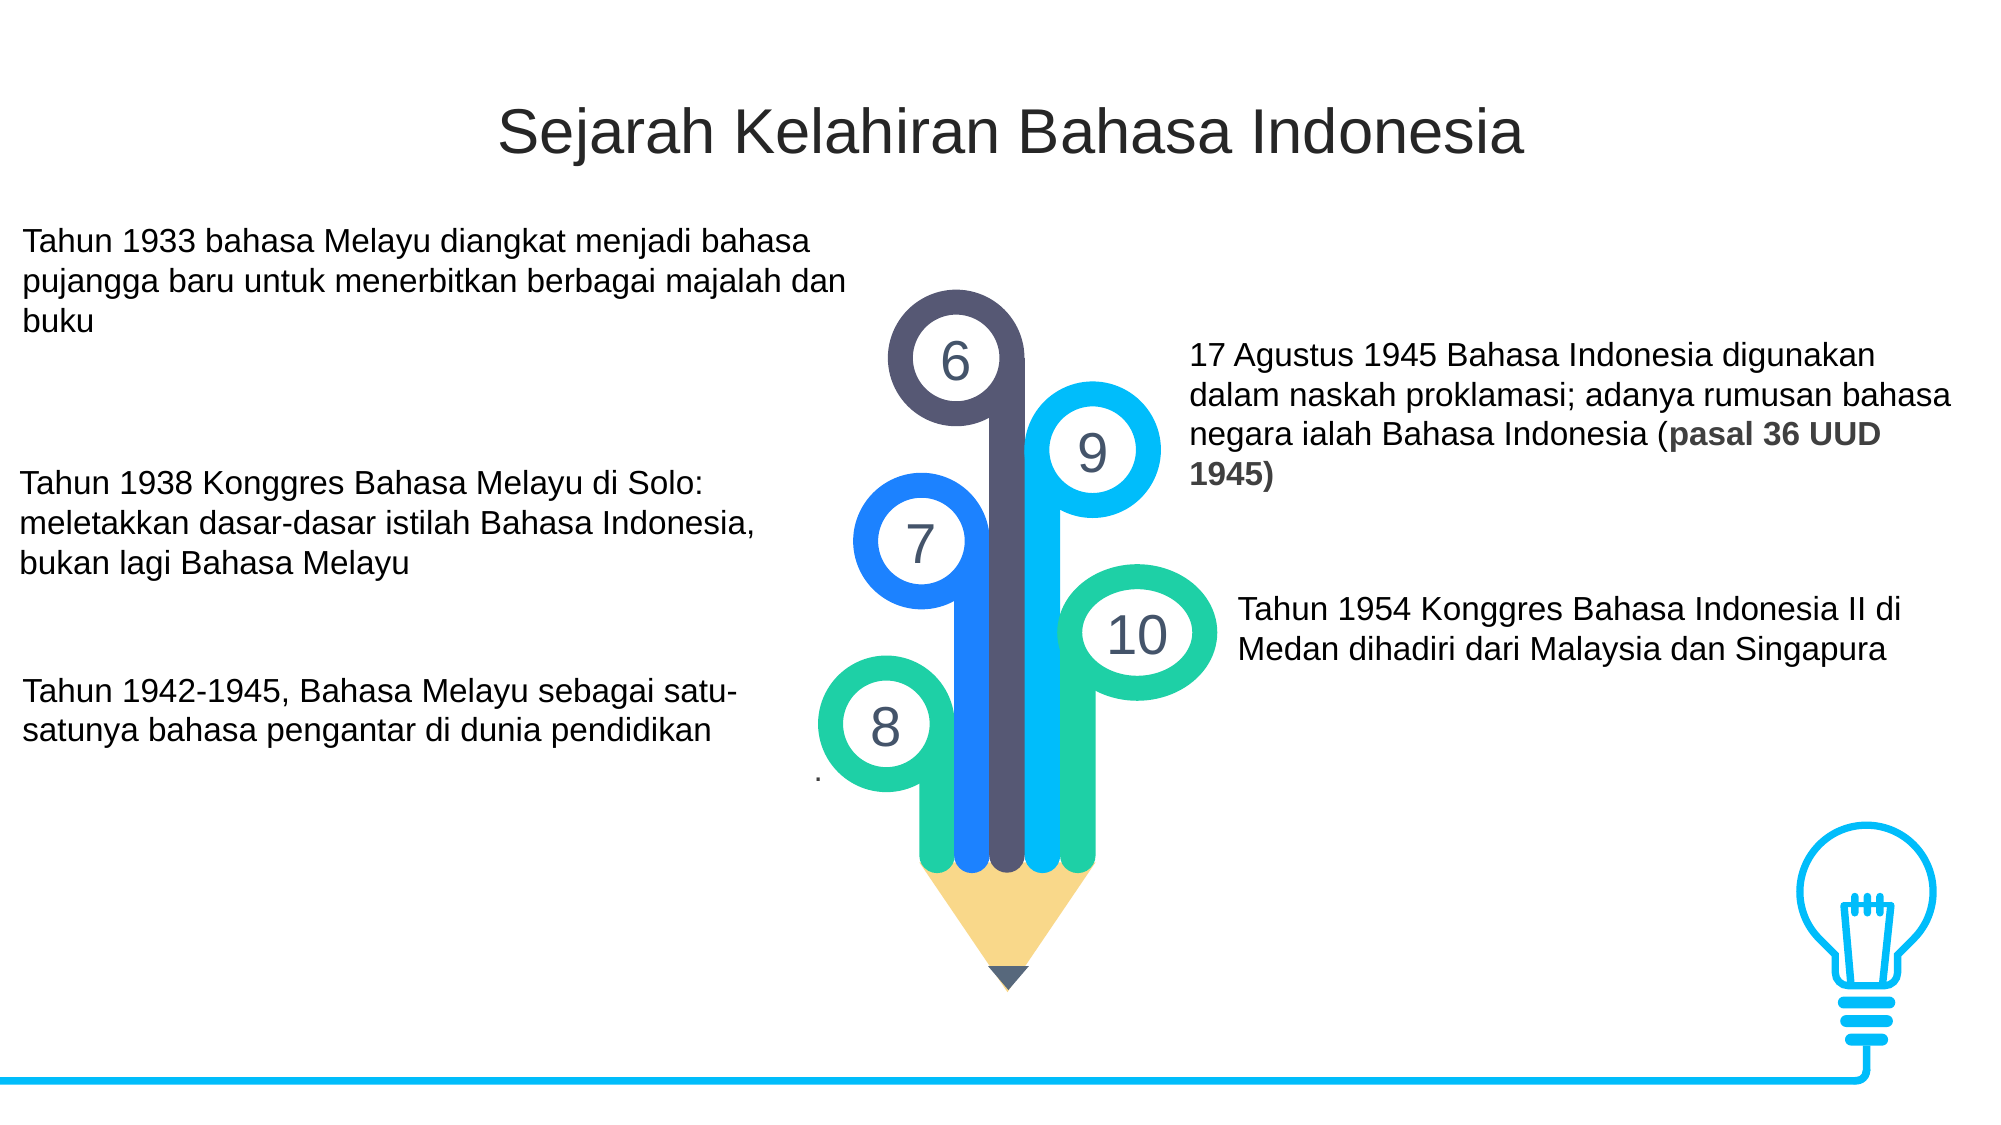

Sejarah Kelahiran Bahasa Indonesia

Tahun 1933 bahasa Melayu diangkat menjadi bahasa pujangga baru untuk menerbitkan berbagai majalah dan buku
6

9

7

10

8

17 Agustus 1945 Bahasa Indonesia digunakan dalam naskah proklamasi; adanya rumusan bahasa negara ialah Bahasa Indonesia (pasal 36 UUD 1945)
Tahun 1938 Konggres Bahasa Melayu di Solo: meletakkan dasar-dasar istilah Bahasa Indonesia, bukan lagi Bahasa Melayu
Tahun 1954 Konggres Bahasa Indonesia II di Medan dihadiri dari Malaysia dan Singapura
Tahun 1942-1945, Bahasa Melayu sebagai satu-satunya bahasa pengantar di dunia pendidikan
.